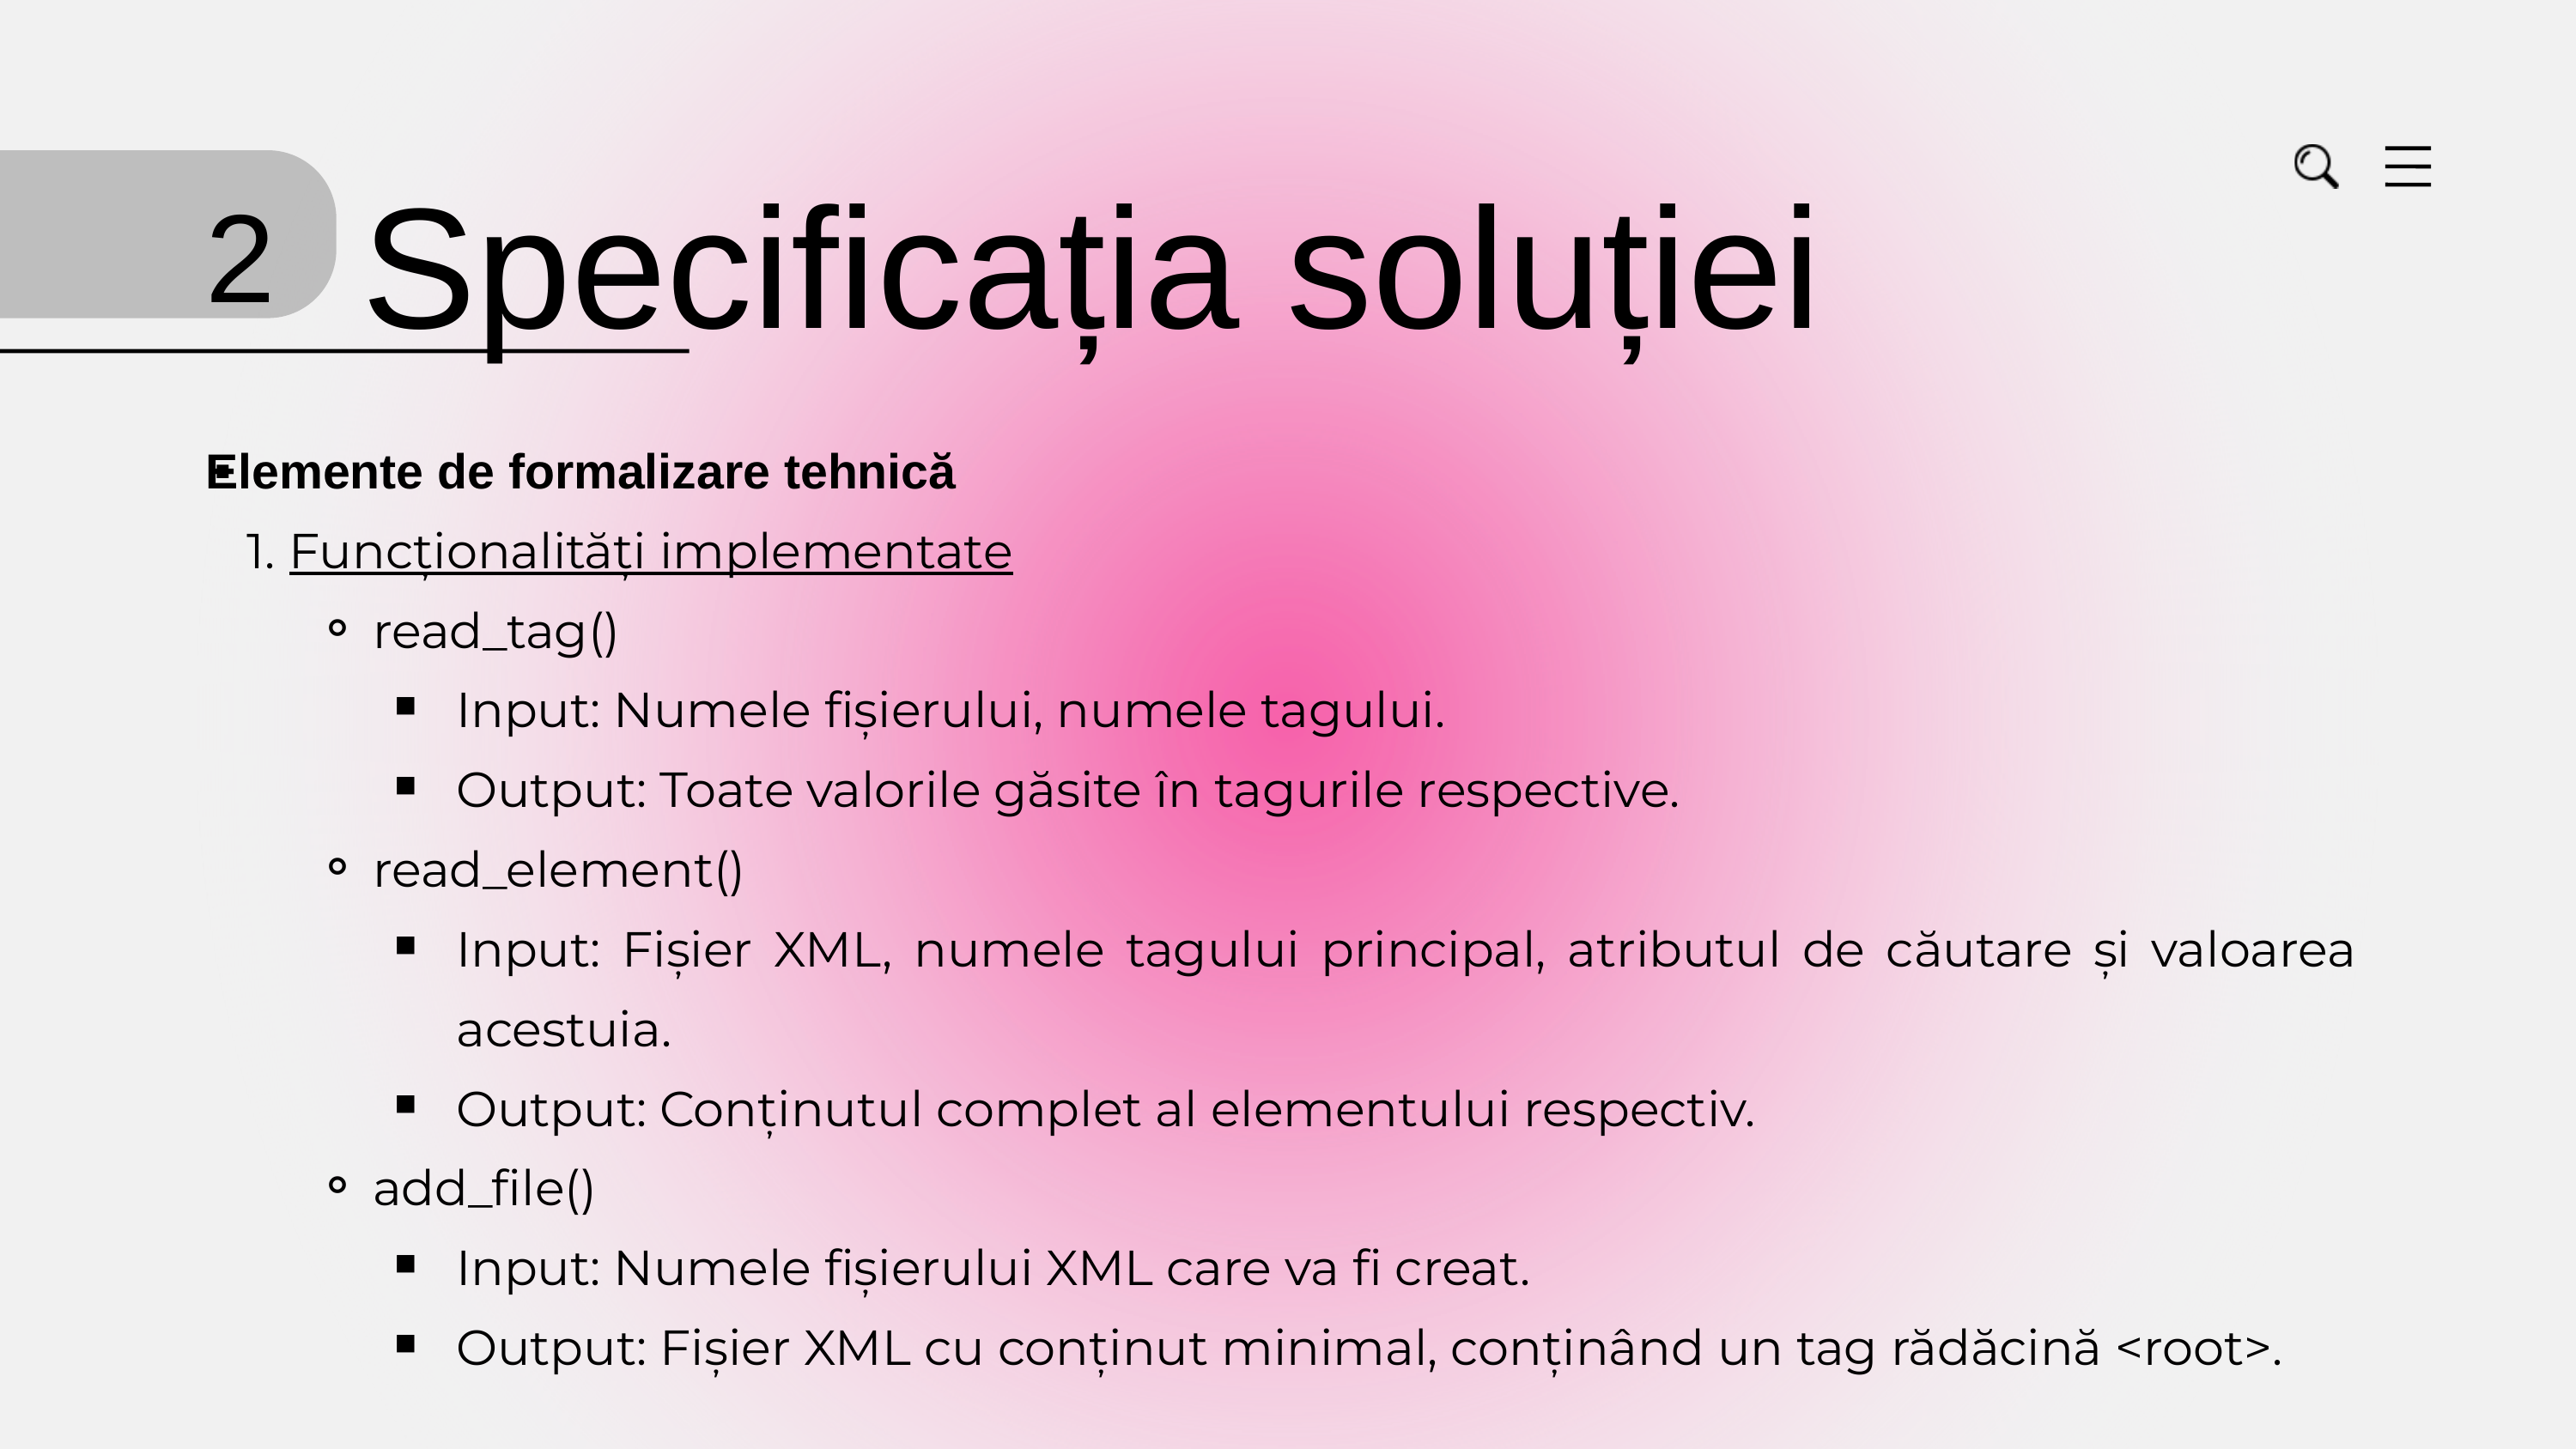

Specificația soluției

2.

Elemente de formalizare tehnică
Funcționalități implementate
read_tag()
Input: Numele fișierului, numele tagului.
Output: Toate valorile găsite în tagurile respective.
read_element()
Input: Fișier XML, numele tagului principal, atributul de căutare și valoarea acestuia.
Output: Conținutul complet al elementului respectiv.
add_file()
Input: Numele fișierului XML care va fi creat.
Output: Fișier XML cu conținut minimal, conținând un tag rădăcină <root>.